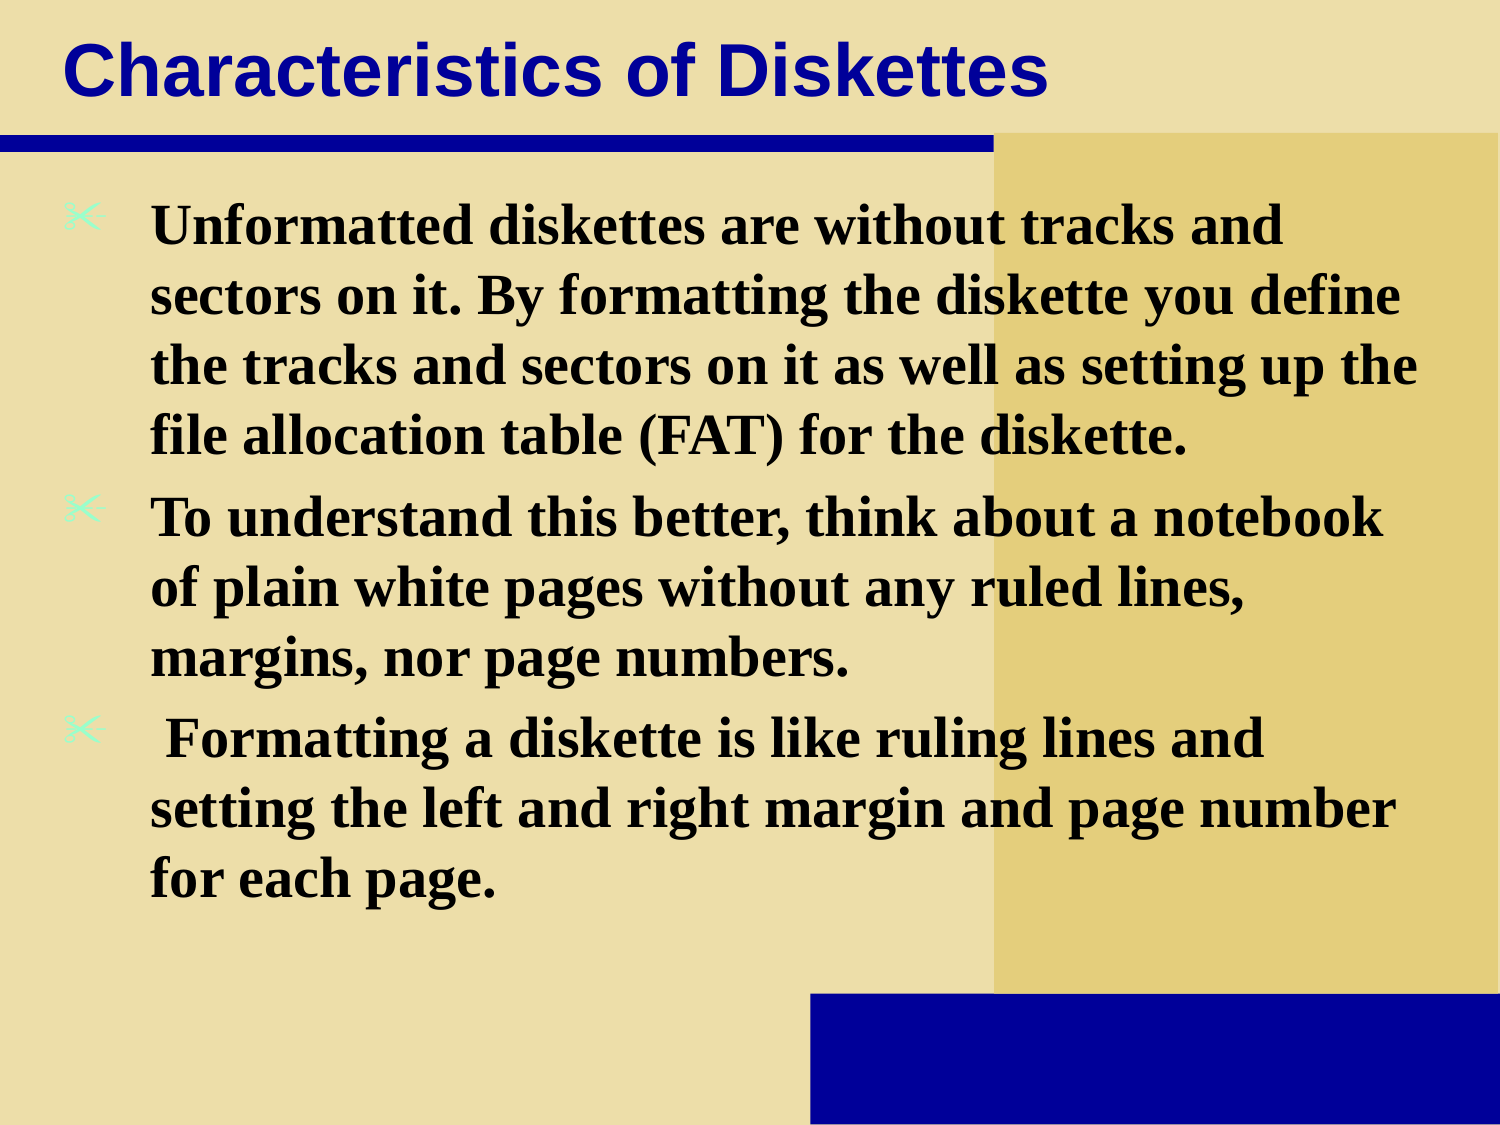

# Characteristics of Diskettes
Unformatted diskettes are without tracks and sectors on it. By formatting the diskette you define the tracks and sectors on it as well as setting up the file allocation table (FAT) for the diskette.
To understand this better, think about a notebook of plain white pages without any ruled lines, margins, nor page numbers.
 Formatting a diskette is like ruling lines and setting the left and right margin and page number for each page.